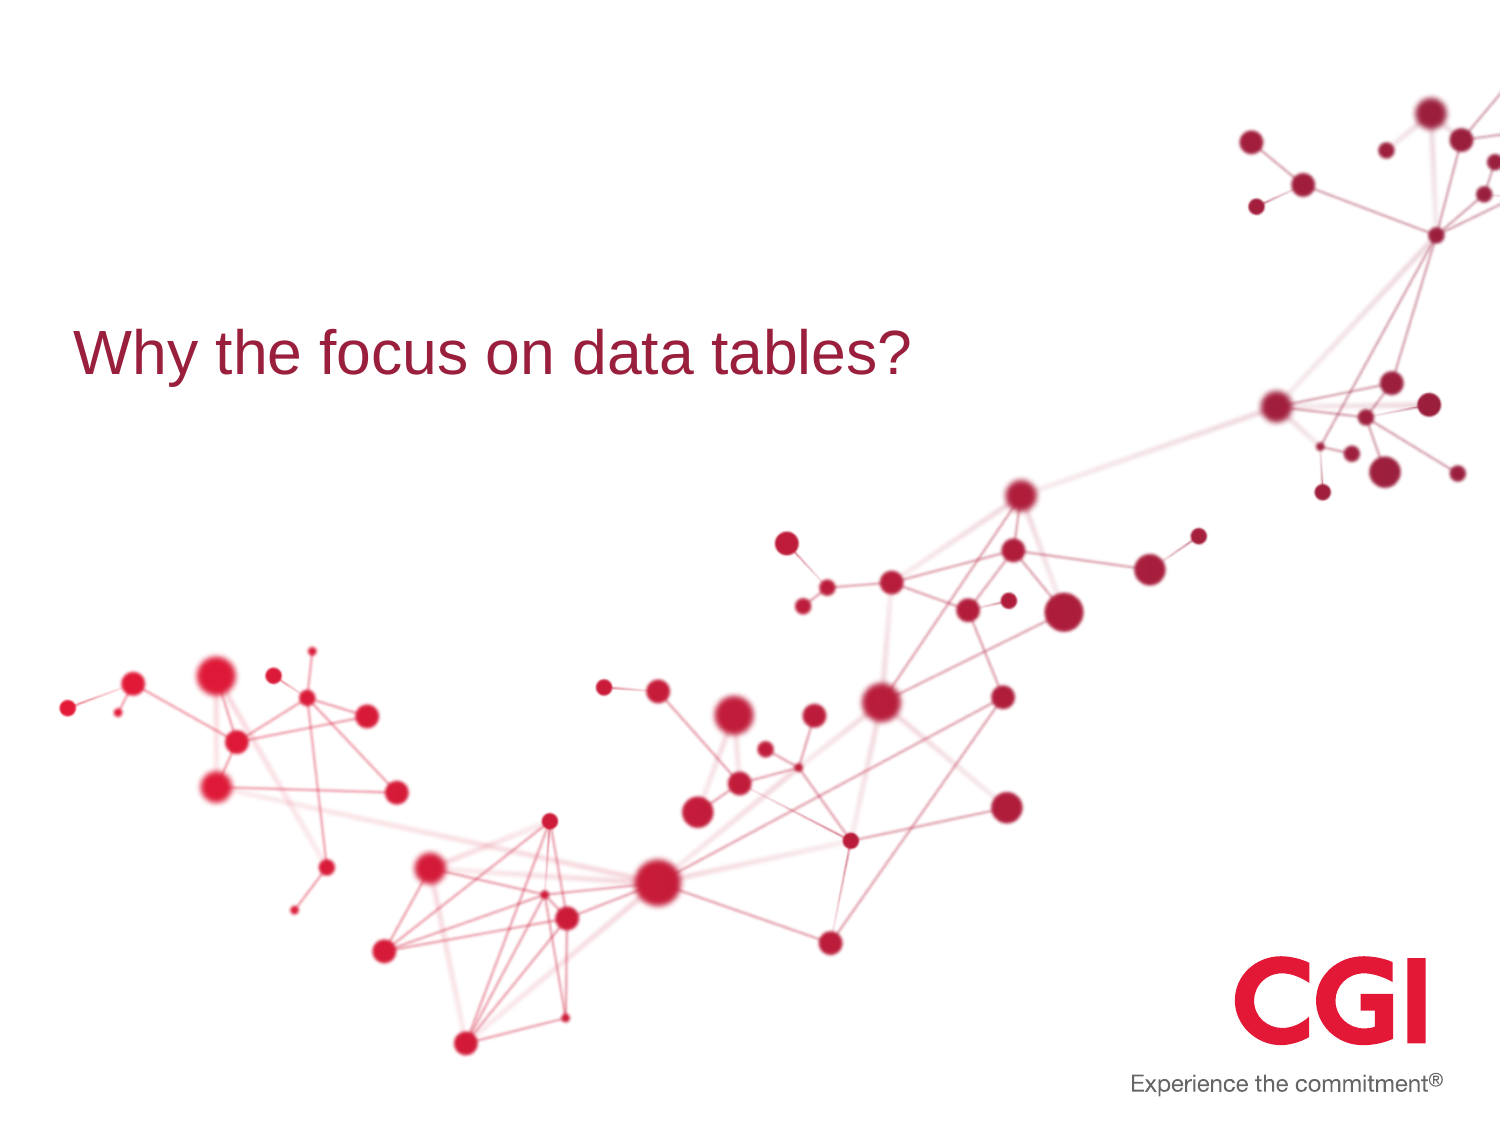

# Why the focus on data tables?